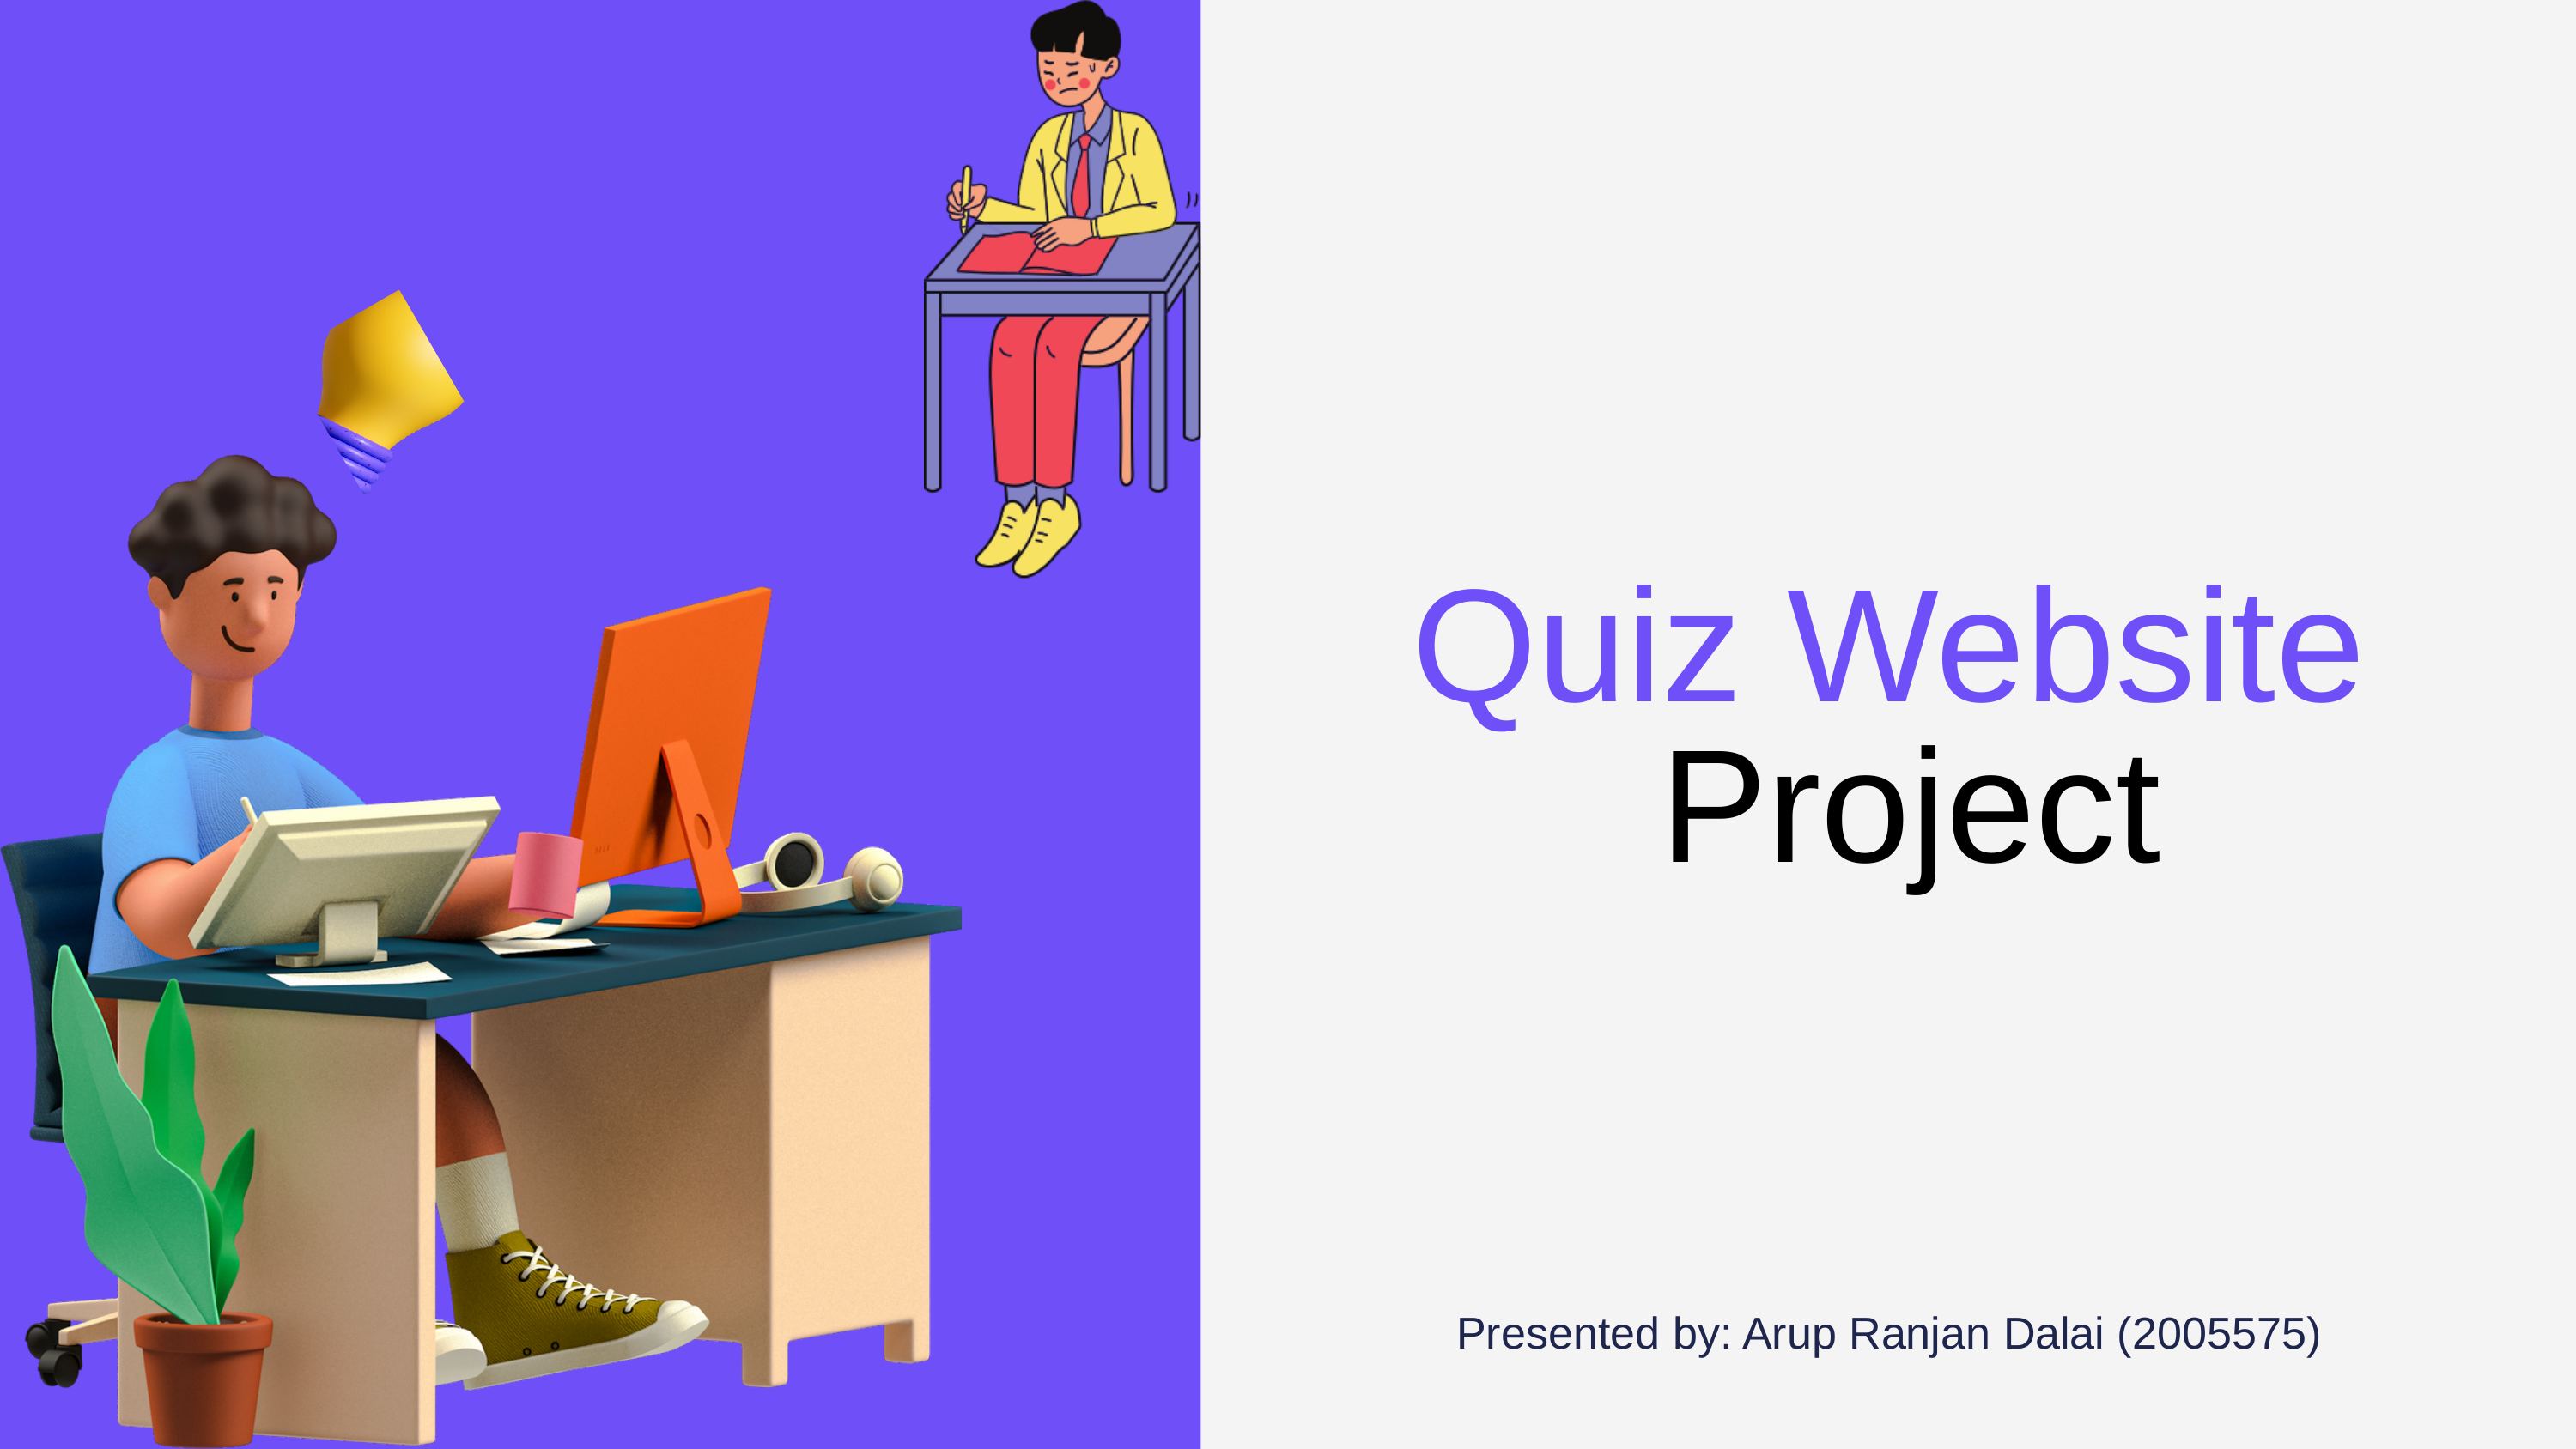

Quiz Website
 Project
Presented by: Arup Ranjan Dalai (2005575)